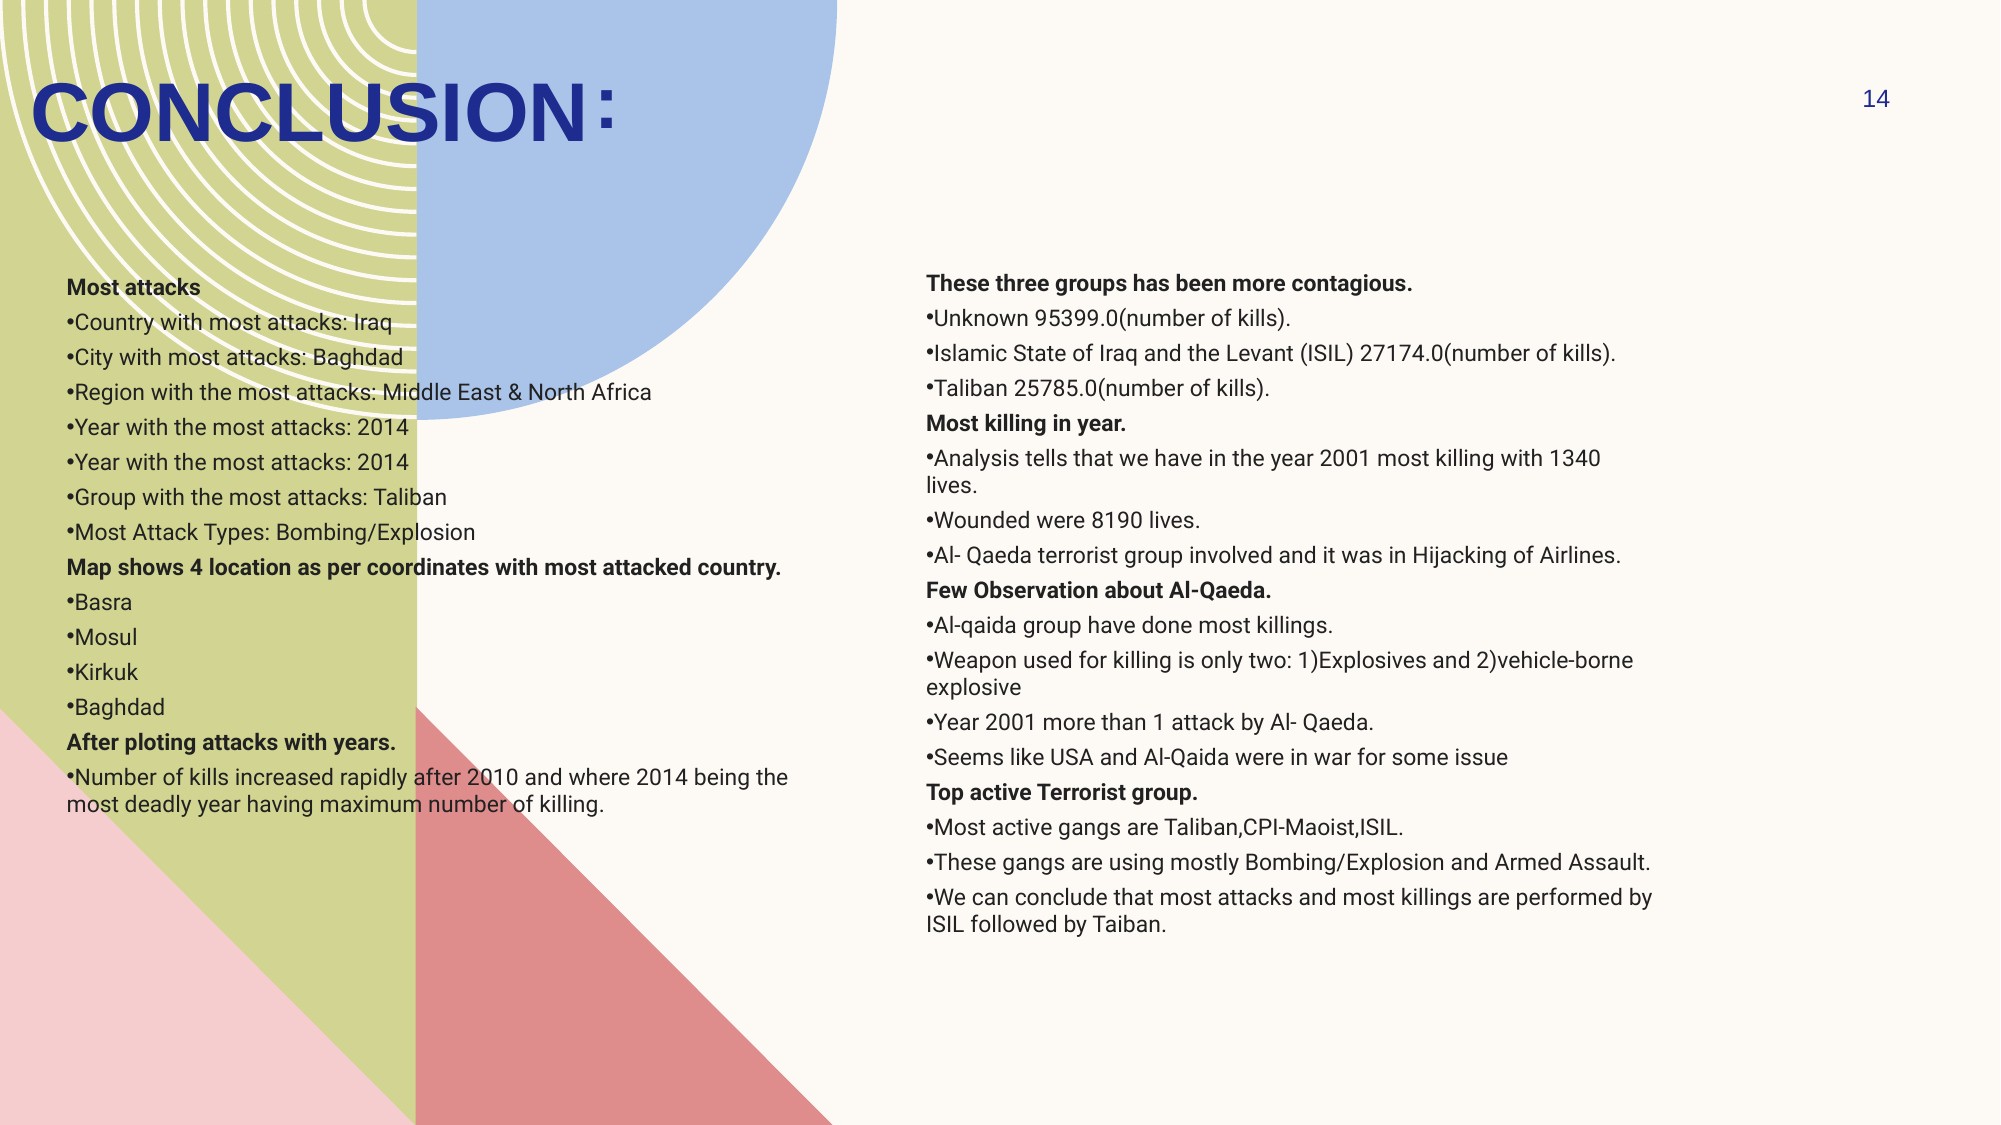

:
# CONCLUSION
14
These three groups has been more contagious.
Unknown 95399.0(number of kills).
Islamic State of Iraq and the Levant (ISIL) 27174.0(number of kills).
Taliban 25785.0(number of kills).
Most killing in year.
Analysis tells that we have in the year 2001 most killing with 1340 lives.
Wounded were 8190 lives.
Al- Qaeda terrorist group involved and it was in Hijacking of Airlines.
Few Observation about Al-Qaeda.
Al-qaida group have done most killings.
Weapon used for killing is only two: 1)Explosives and 2)vehicle-borne explosive
Year 2001 more than 1 attack by Al- Qaeda.
Seems like USA and Al-Qaida were in war for some issue
Top active Terrorist group.
Most active gangs are Taliban,CPI-Maoist,ISIL.
These gangs are using mostly Bombing/Explosion and Armed Assault.
We can conclude that most attacks and most killings are performed by ISIL followed by Taiban.

Most attacks
Country with most attacks: Iraq
City with most attacks: Baghdad
Region with the most attacks: Middle East & North Africa
Year with the most attacks: 2014
Year with the most attacks: 2014
Group with the most attacks: Taliban
Most Attack Types: Bombing/Explosion
Map shows 4 location as per coordinates with most attacked country.
Basra
Mosul
Kirkuk
Baghdad
After ploting attacks with years.
Number of kills increased rapidly after 2010 and where 2014 being the most deadly year having maximum number of killing.